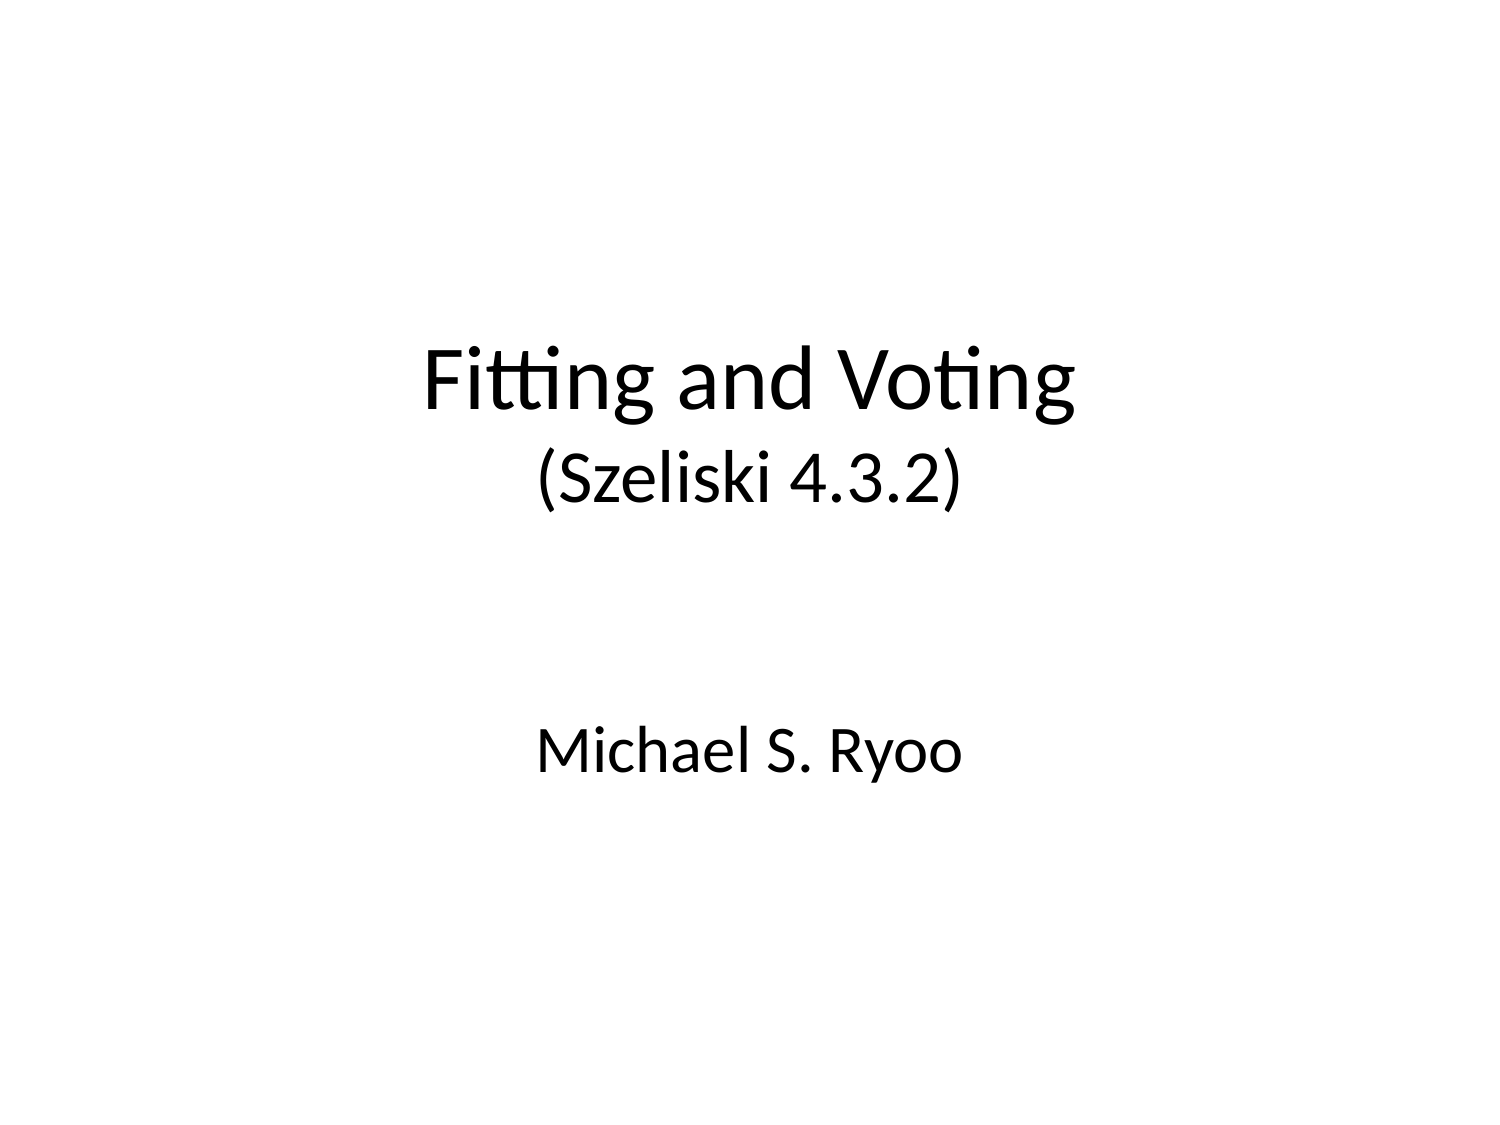

# Fitting and Voting (Szeliski 4.3.2)

Michael S. Ryoo